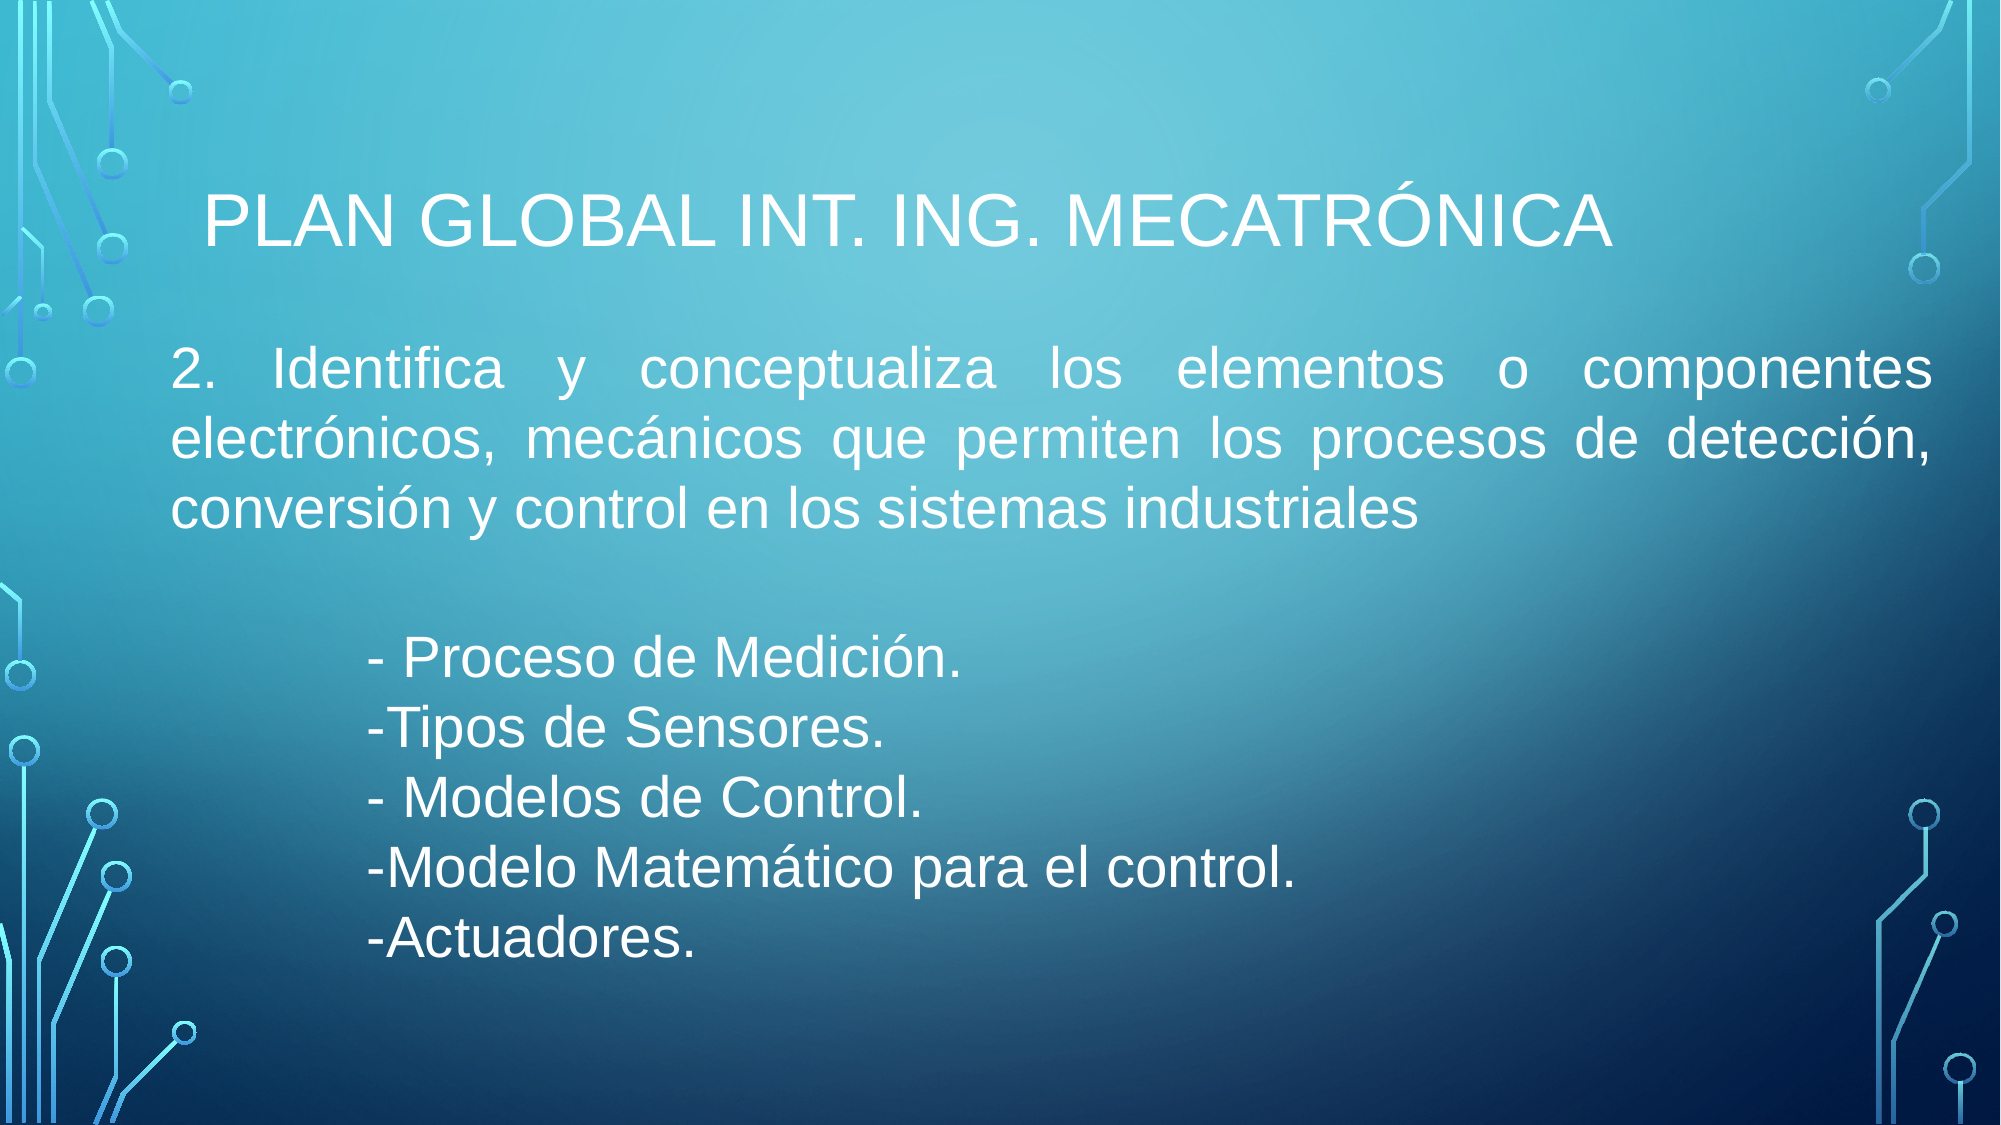

# Plan global Int. Ing. Mecatrónica
2. Identifica y conceptualiza los elementos o componentes electrónicos, mecánicos que permiten los procesos de detección, conversión y control en los sistemas industriales
- Proceso de Medición.
-Tipos de Sensores.
- Modelos de Control.
-Modelo Matemático para el control.
-Actuadores.